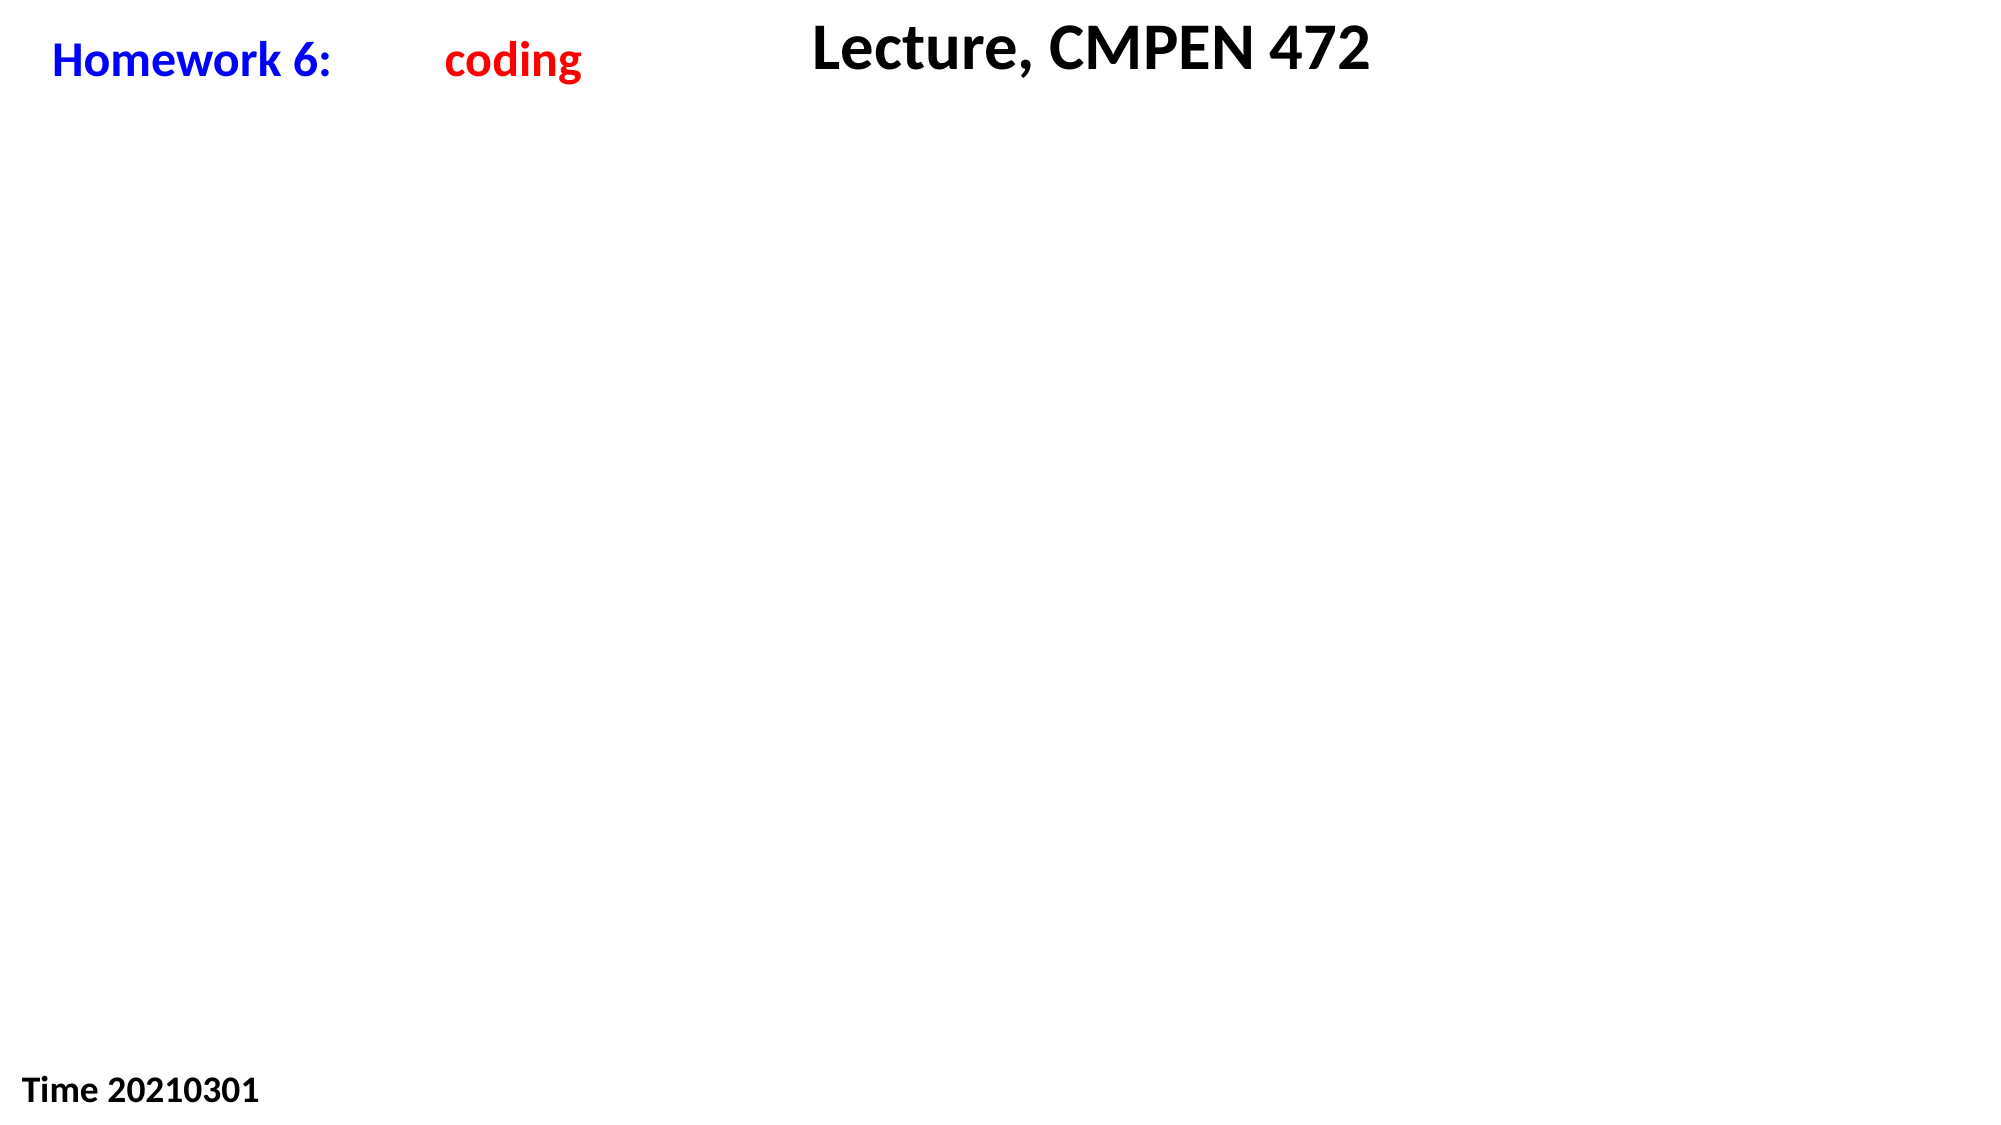

Lecture, CMPEN 472
Homework 6:          coding

Time 20210301